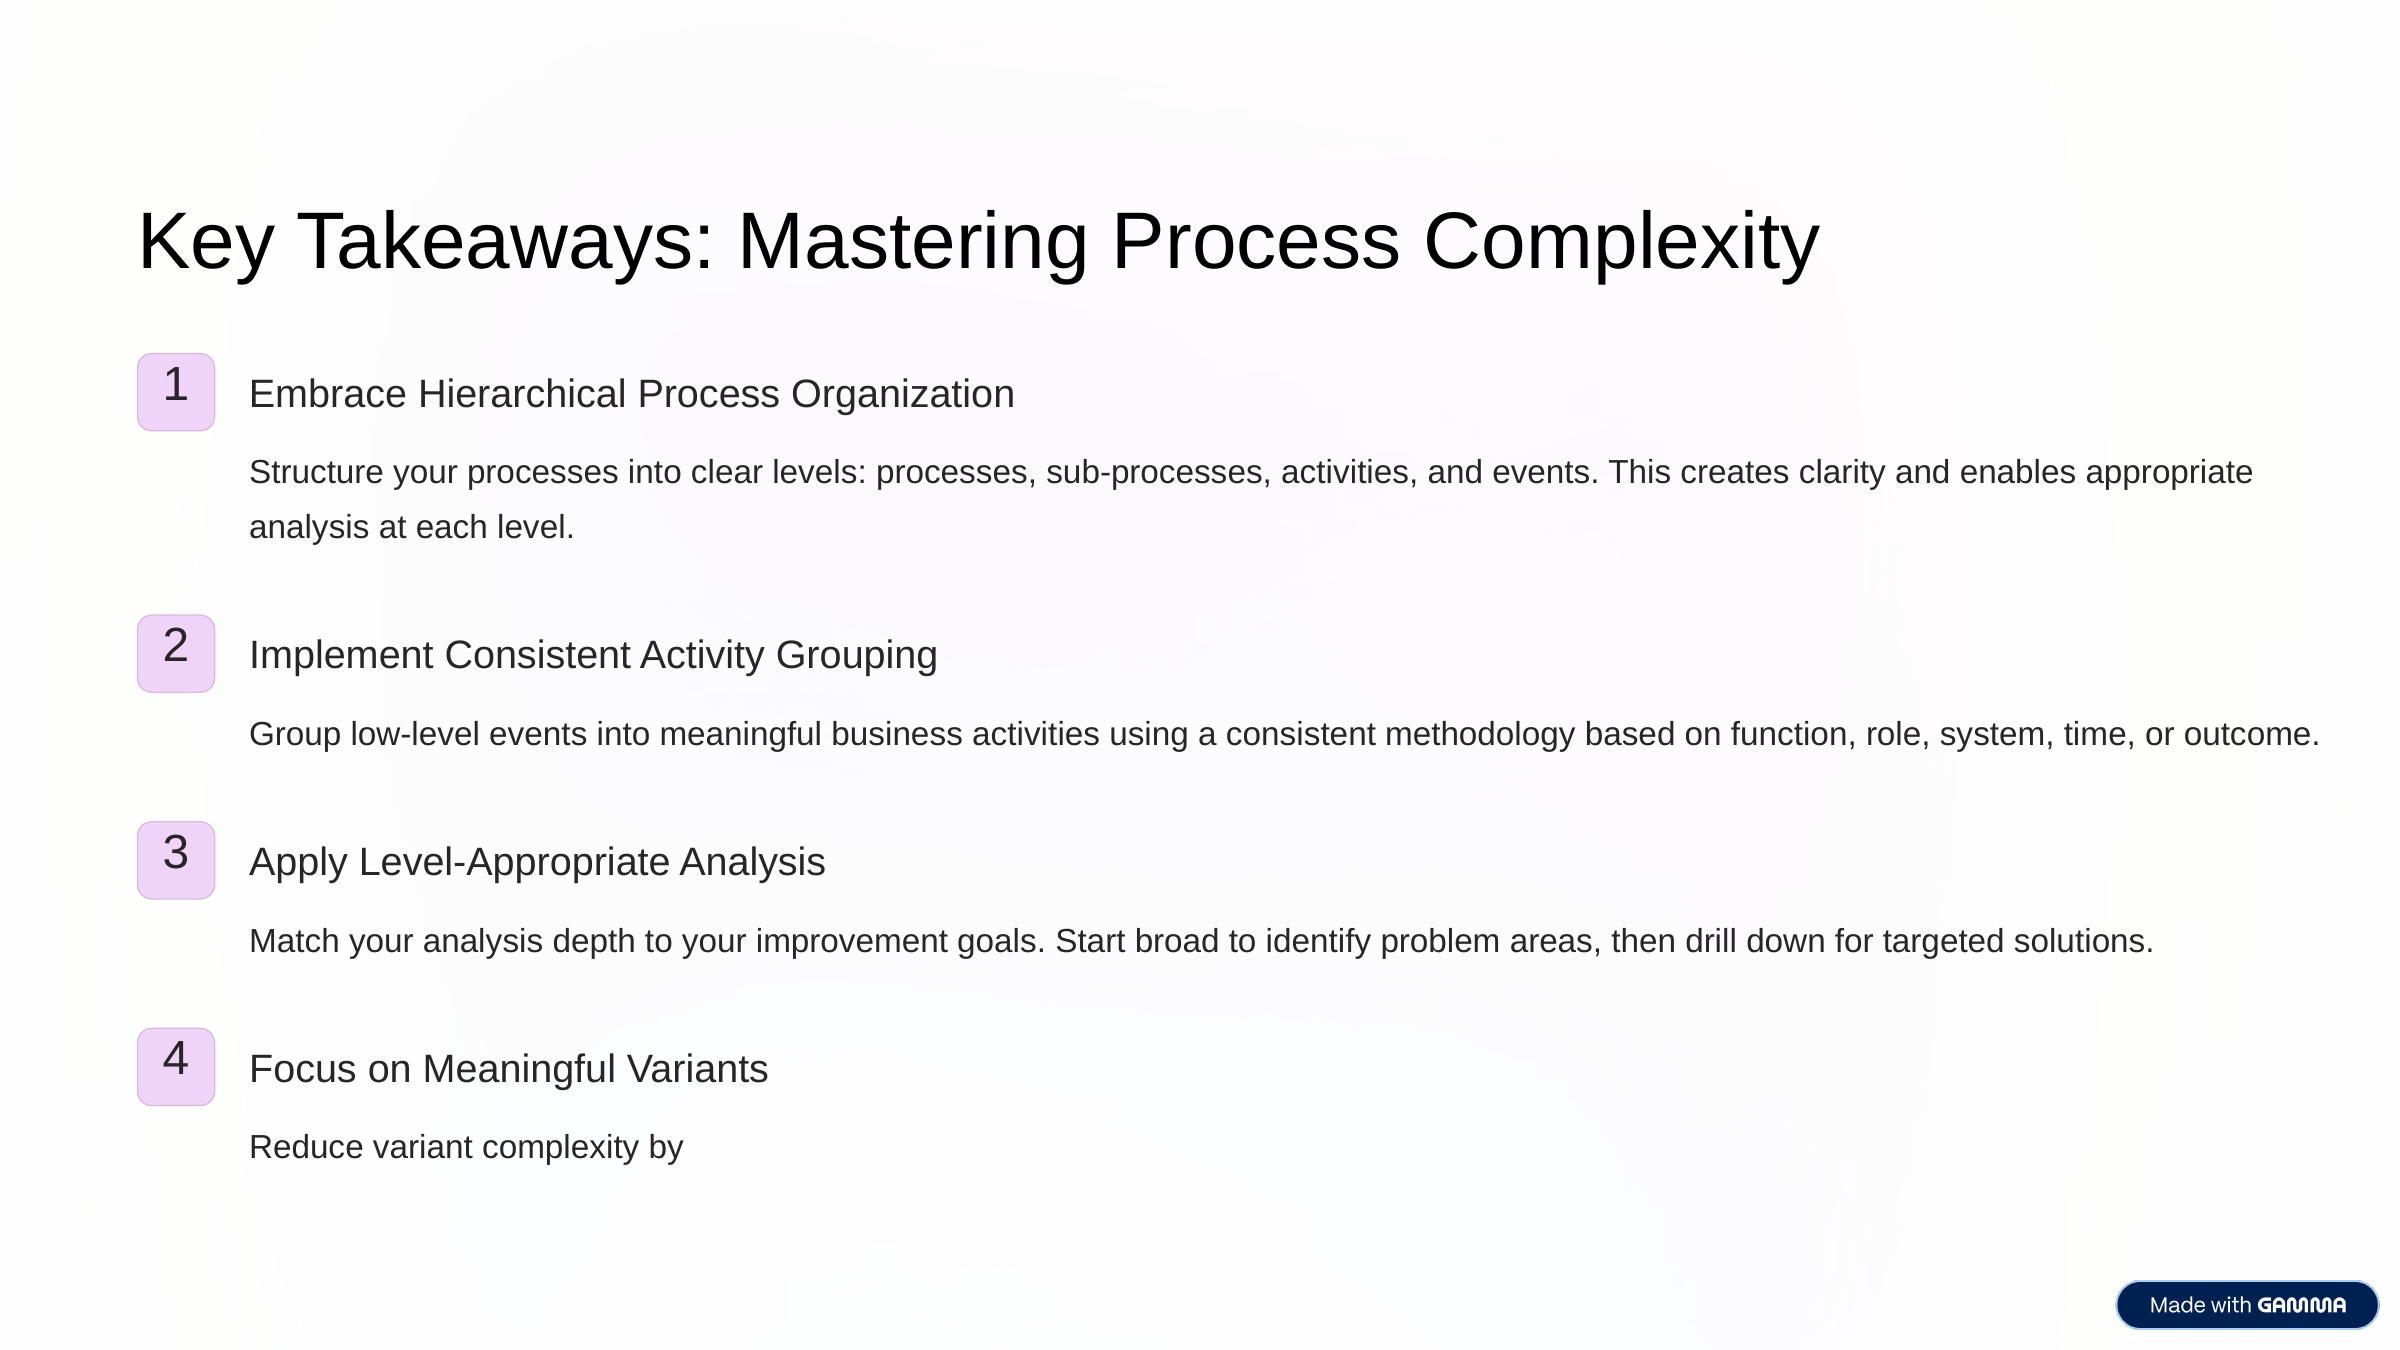

Key Takeaways: Mastering Process Complexity

1
Embrace Hierarchical Process Organization
Structure your processes into clear levels: processes, sub-processes, activities, and events. This creates clarity and enables appropriate analysis at each level.

2
Implement Consistent Activity Grouping
Group low-level events into meaningful business activities using a consistent methodology based on function, role, system, time, or outcome.

3
Apply Level-Appropriate Analysis
Match your analysis depth to your improvement goals. Start broad to identify problem areas, then drill down for targeted solutions.

4
Focus on Meaningful Variants
Reduce variant complexity by